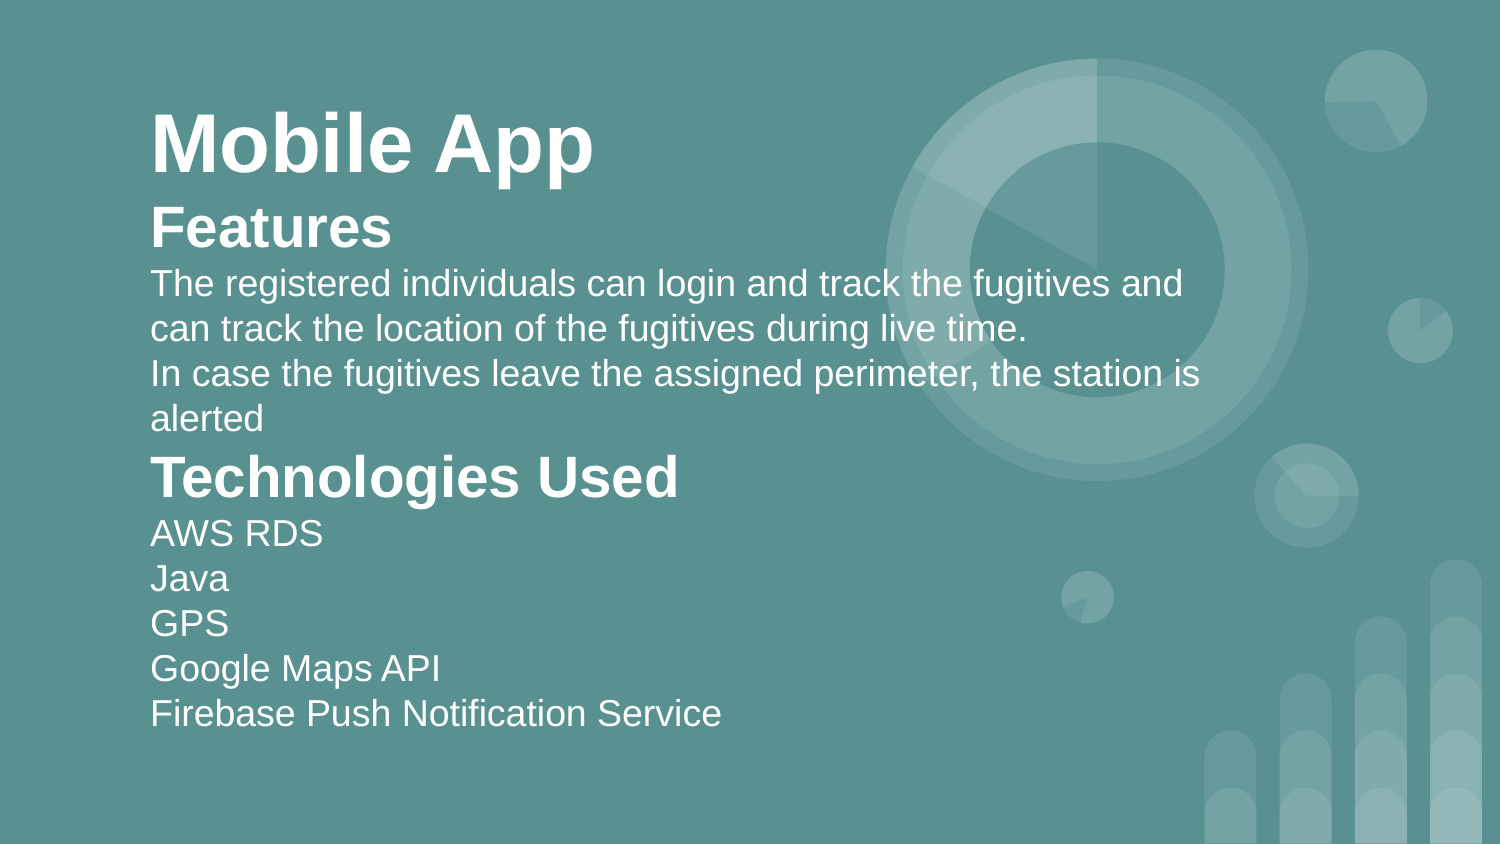

# Mobile App Features The registered individuals can login and track the fugitives and can track the location of the fugitives during live time. In case the fugitives leave the assigned perimeter, the station is alerted Technologies Used AWS RDS Java GPS Google Maps API Firebase Push Notification Service